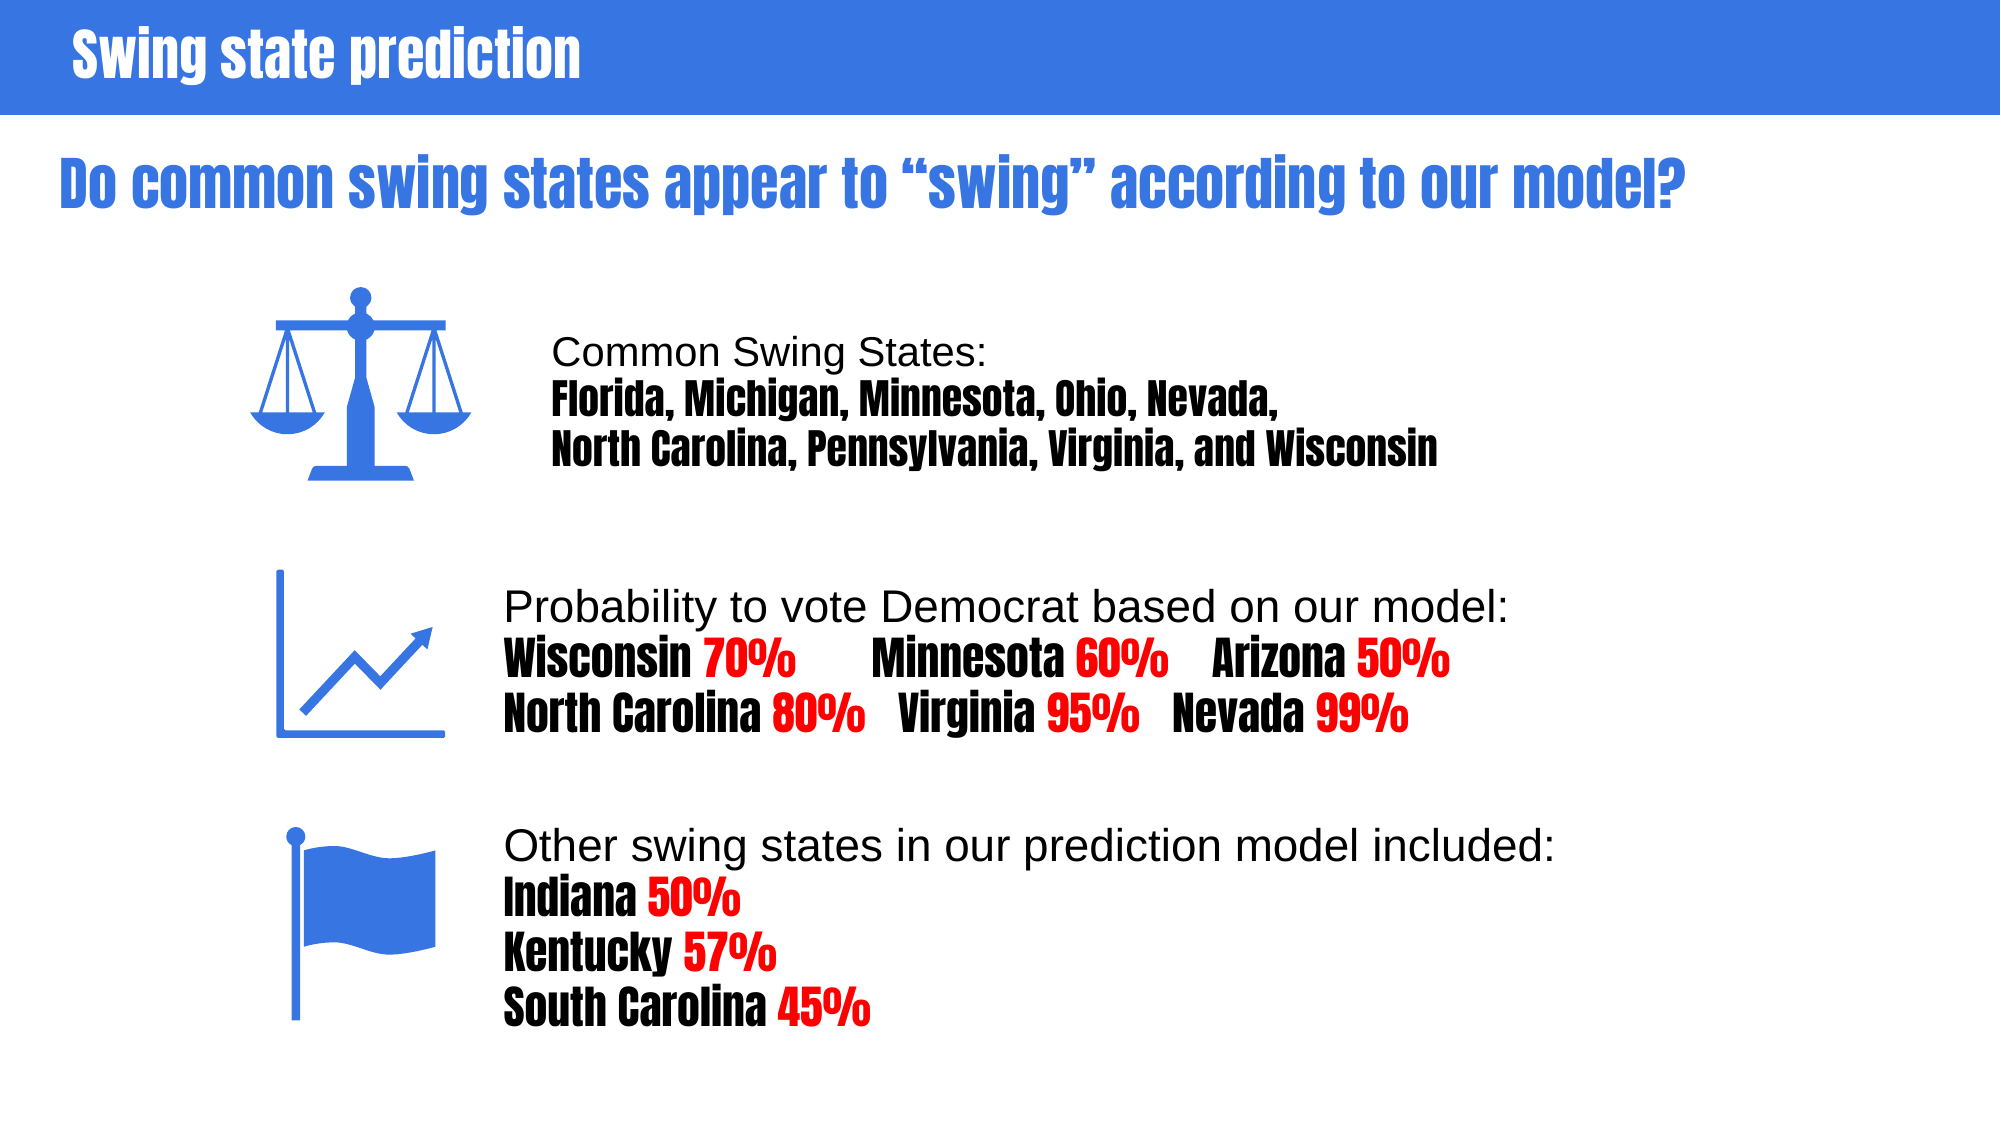

Swing state prediction
Do common swing states appear to “swing” according to our model?

Common Swing States:
Florida, Michigan, Minnesota, Ohio, Nevada,
North Carolina, Pennsylvania, Virginia, and Wisconsin
Probability to vote Democrat based on our model:
Wisconsin 70%       Minnesota 60%    Arizona 50%
North Carolina 80%   Virginia 95%   Nevada 99%

Other swing states in our prediction model included:
Indiana 50%
Kentucky 57%
South Carolina 45%